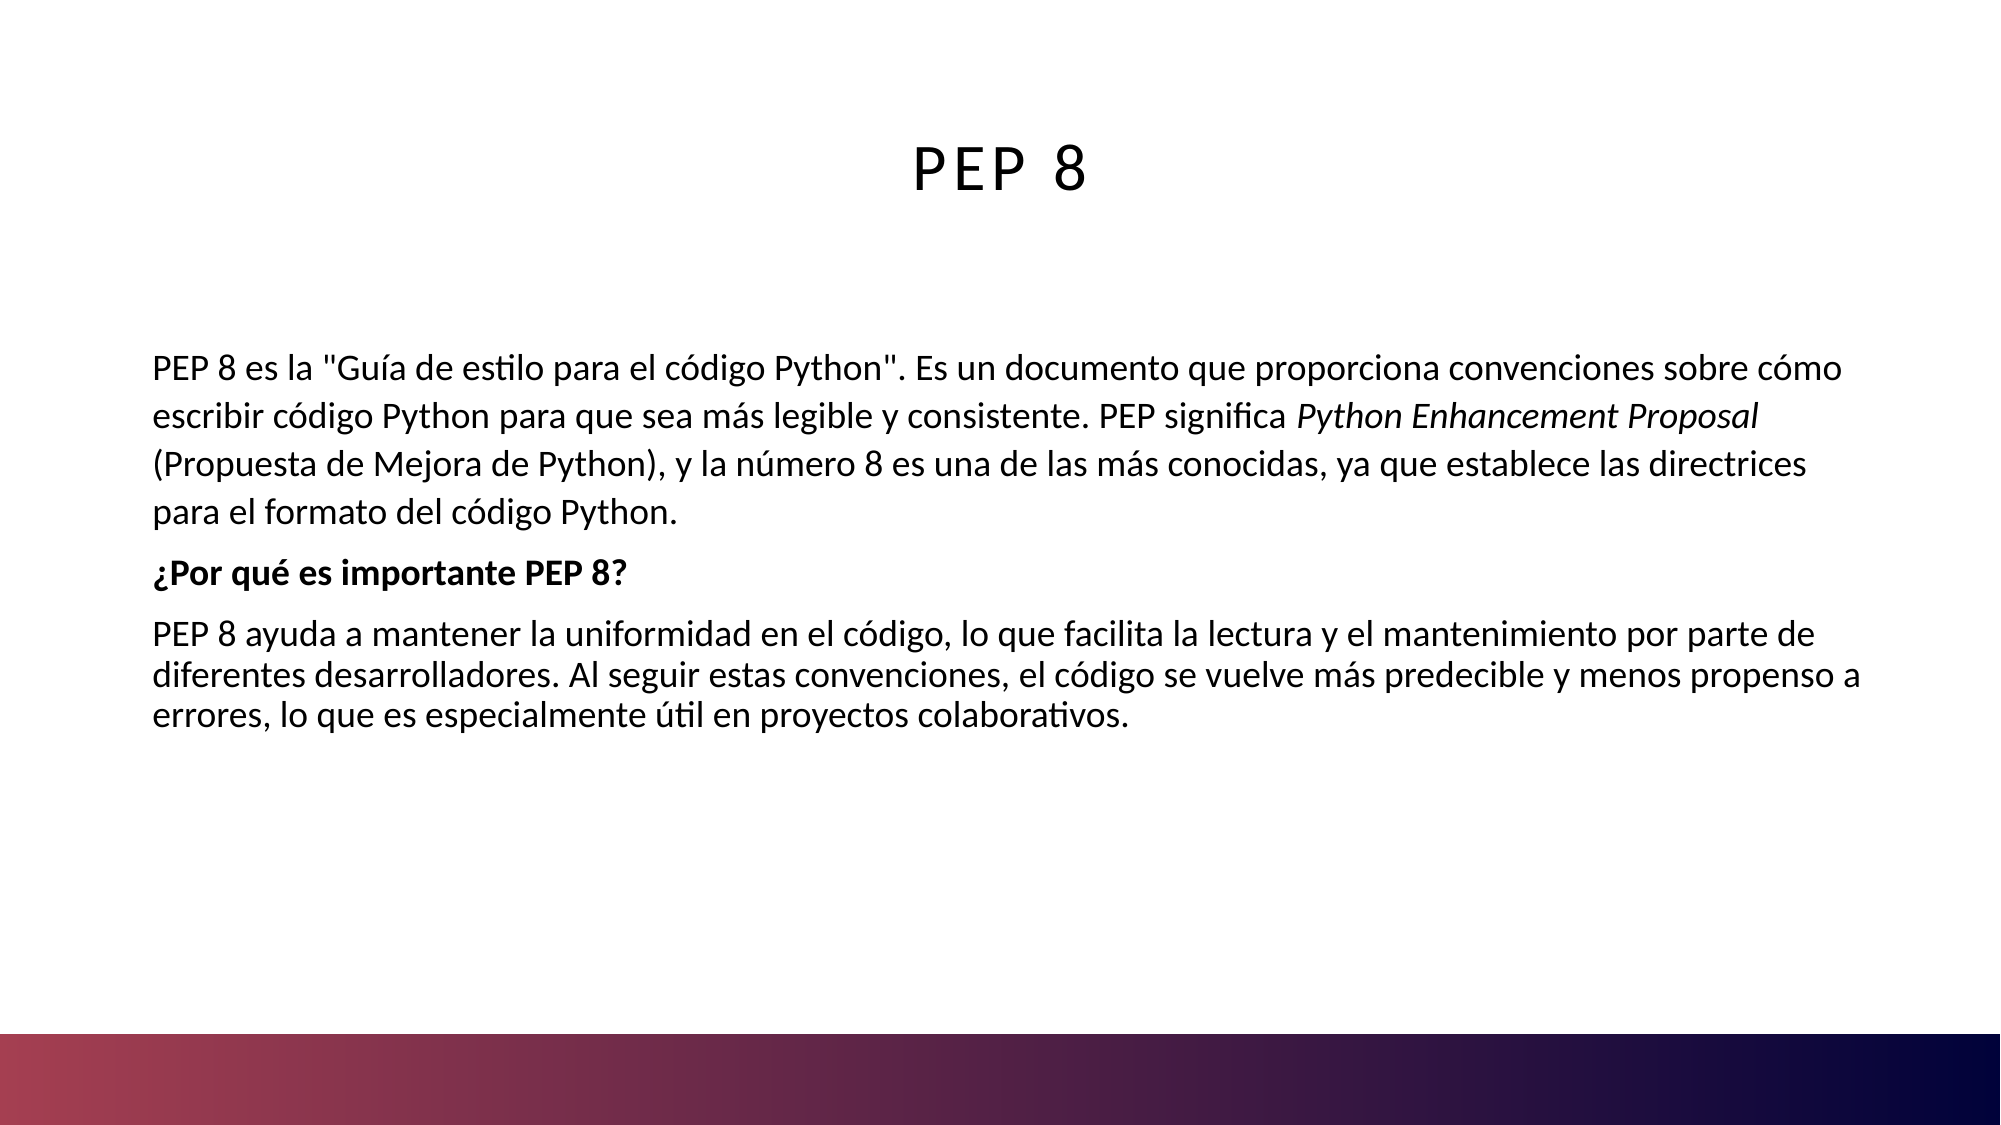

# PEP 8
PEP 8 es la "Guía de estilo para el código Python". Es un documento que proporciona convenciones sobre cómo escribir código Python para que sea más legible y consistente. PEP significa Python Enhancement Proposal (Propuesta de Mejora de Python), y la número 8 es una de las más conocidas, ya que establece las directrices para el formato del código Python.
¿Por qué es importante PEP 8?
PEP 8 ayuda a mantener la uniformidad en el código, lo que facilita la lectura y el mantenimiento por parte de diferentes desarrolladores. Al seguir estas convenciones, el código se vuelve más predecible y menos propenso a errores, lo que es especialmente útil en proyectos colaborativos.